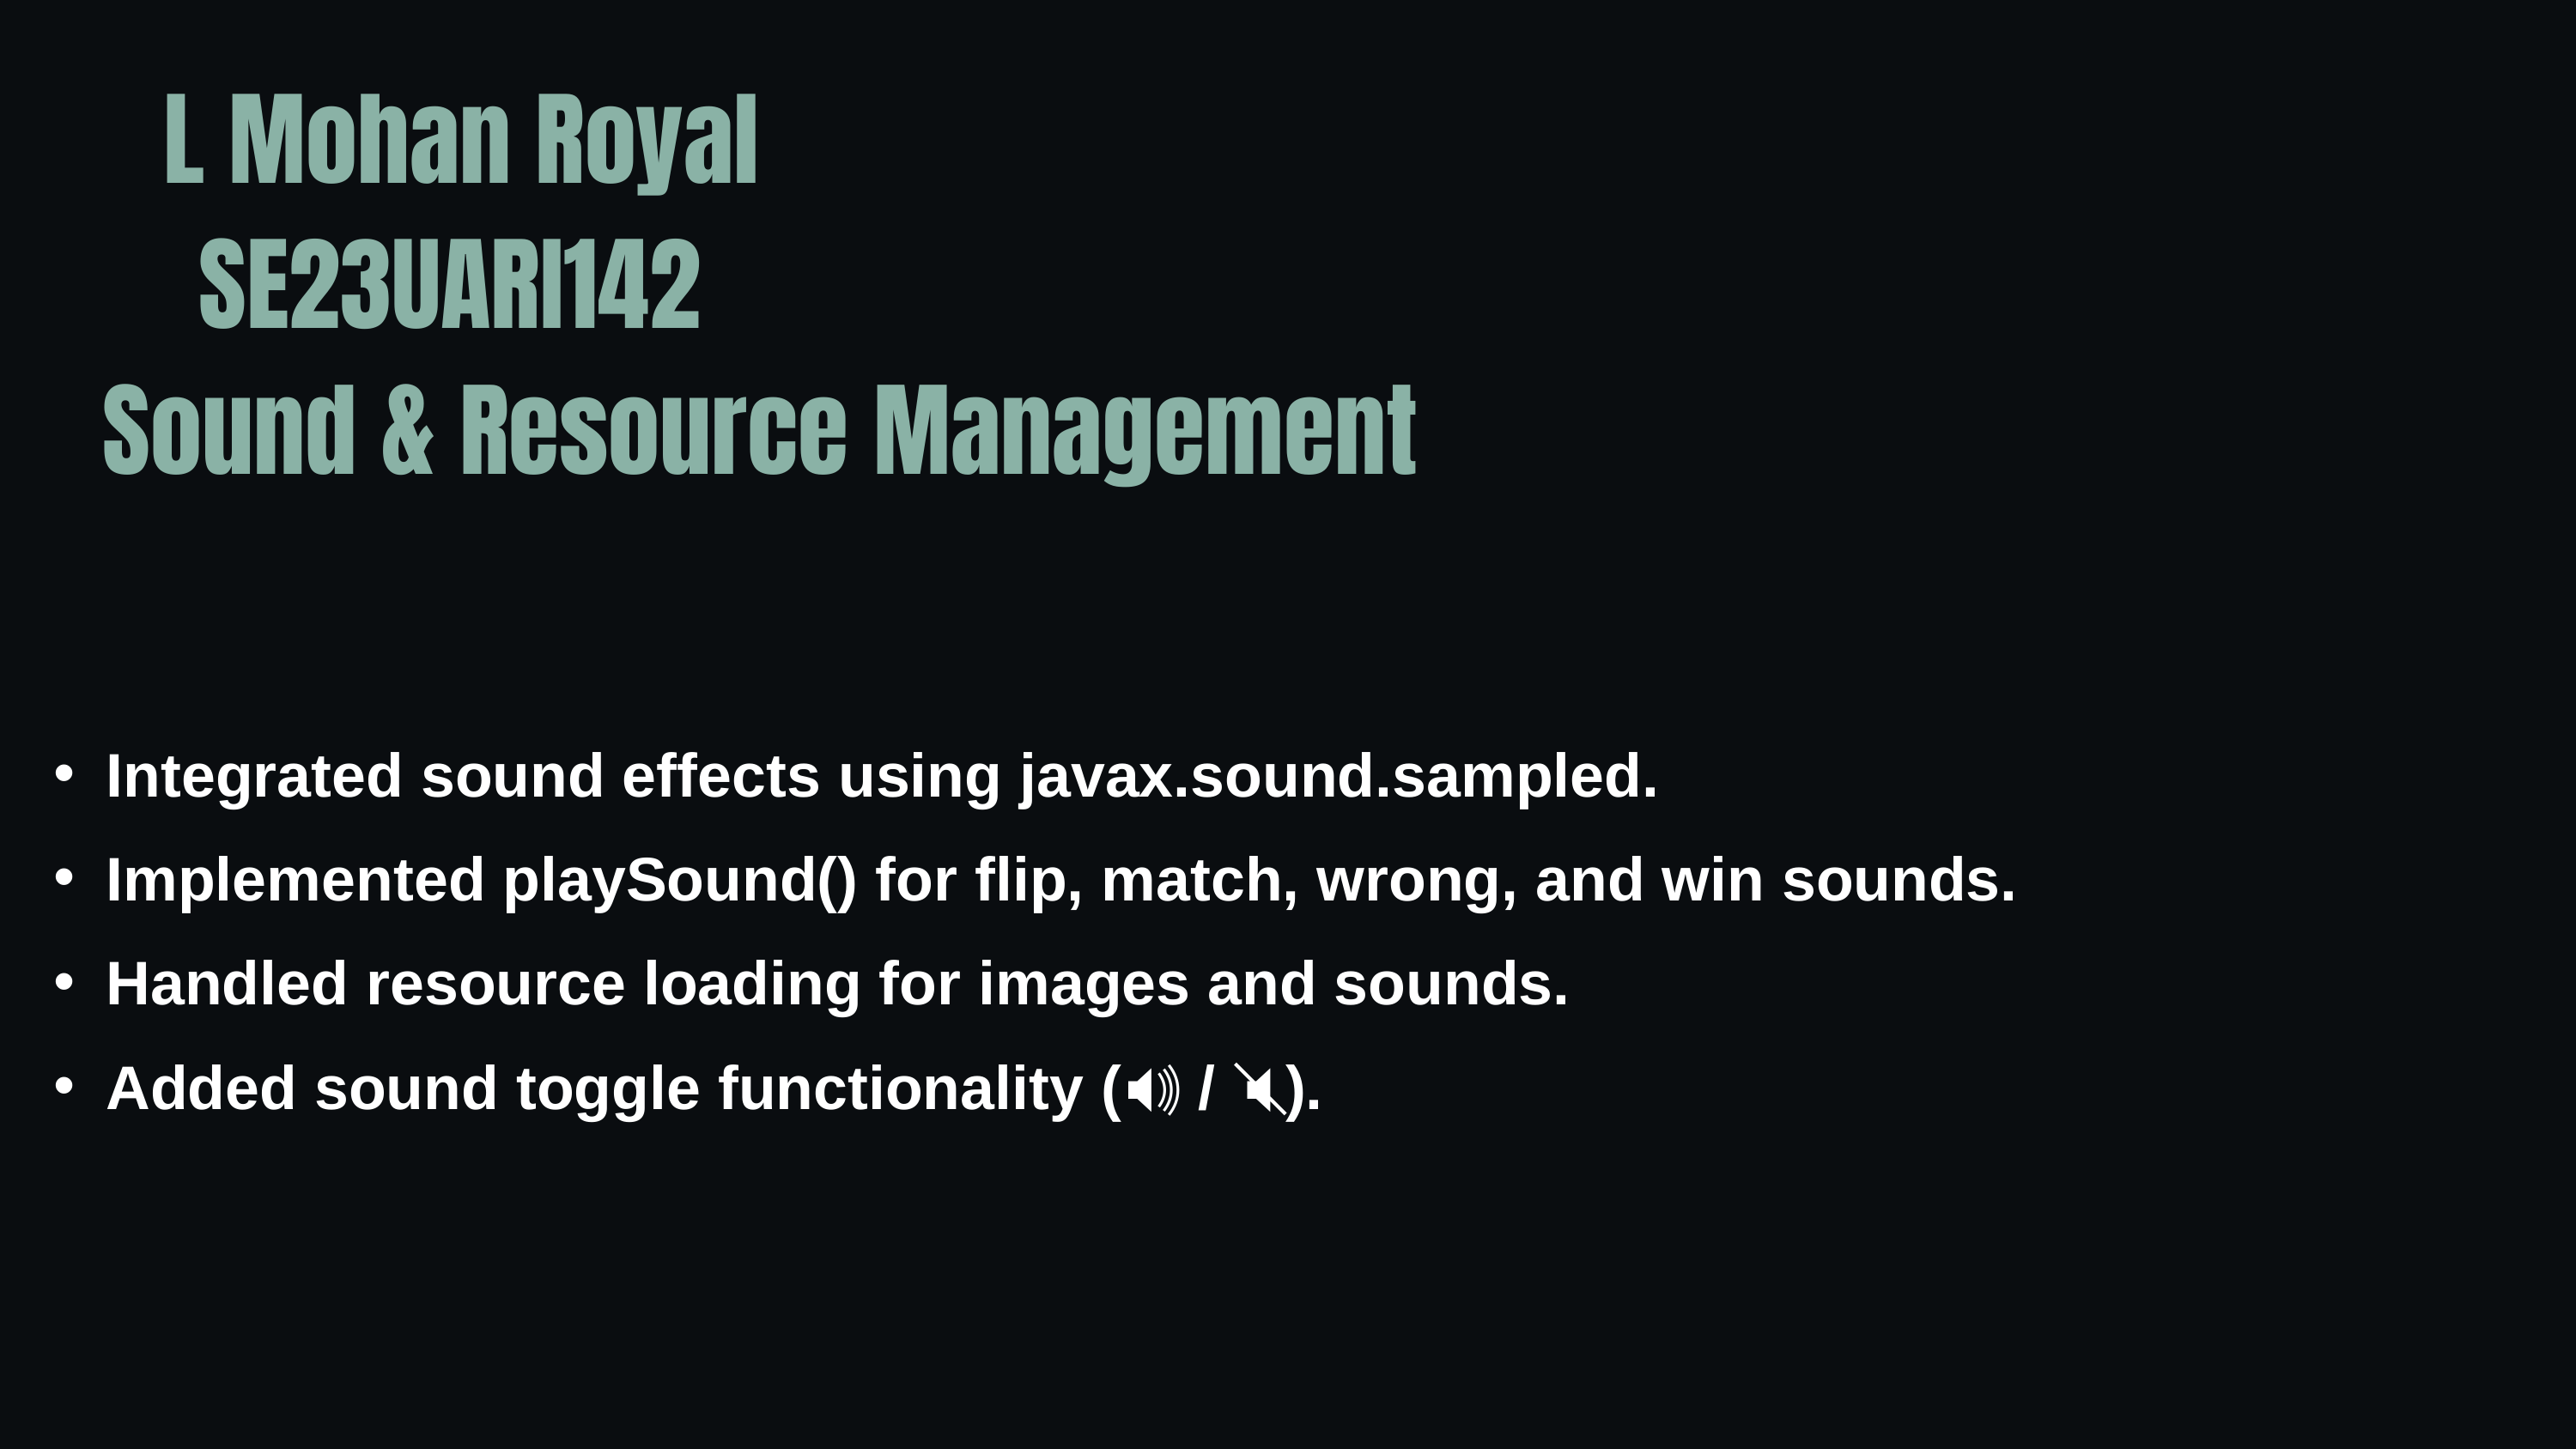

L Mohan Royal
SE23UARI142

Sound & Resource Management
Integrated sound effects using javax.sound.sampled.
Implemented playSound() for flip, match, wrong, and win sounds.
Handled resource loading for images and sounds.
Added sound toggle functionality (🔊 / 🔇).